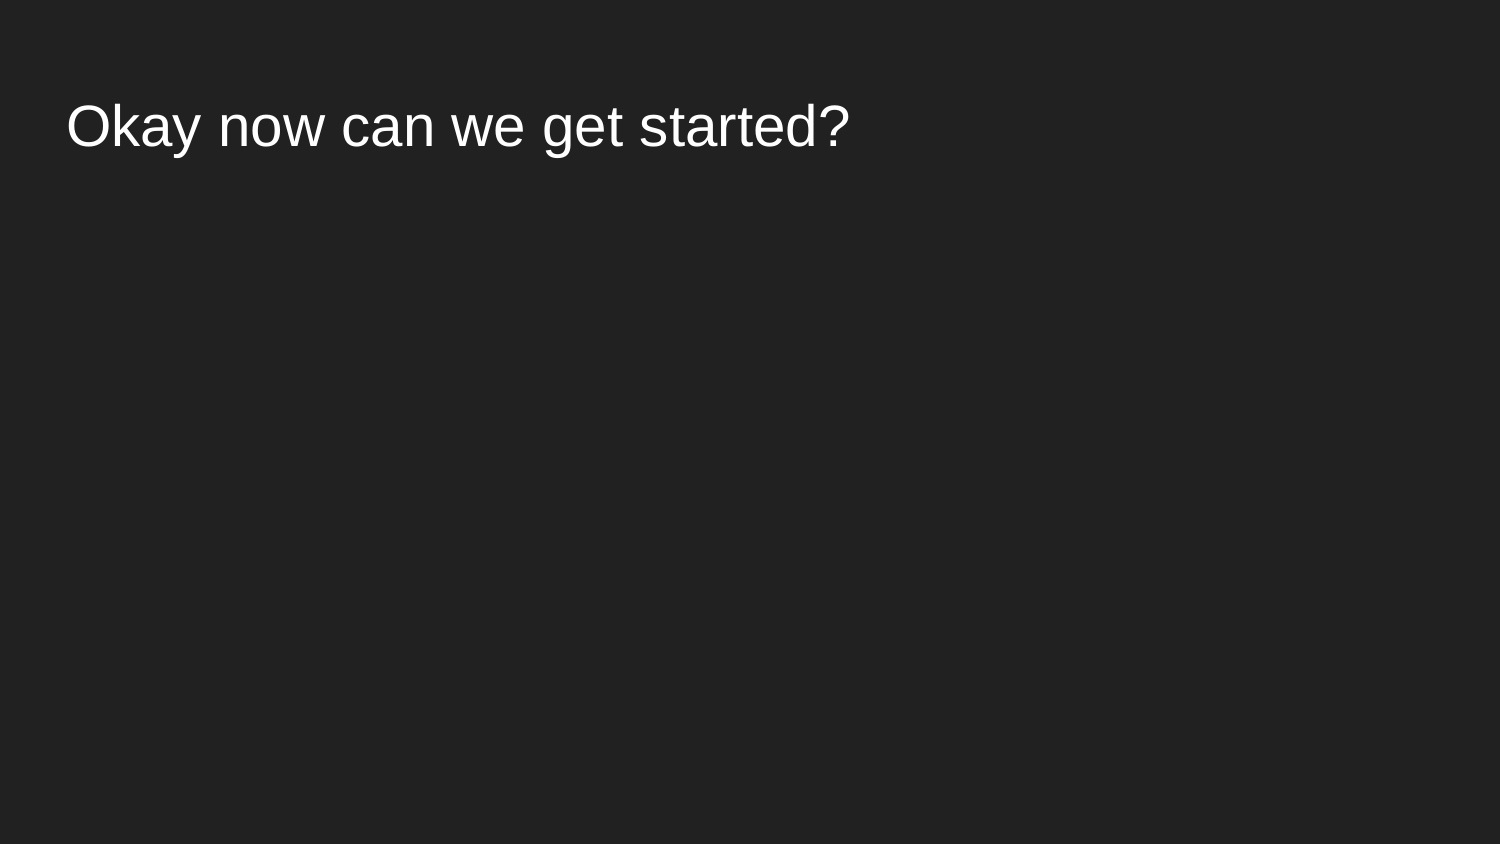

# Okay now can we get started?